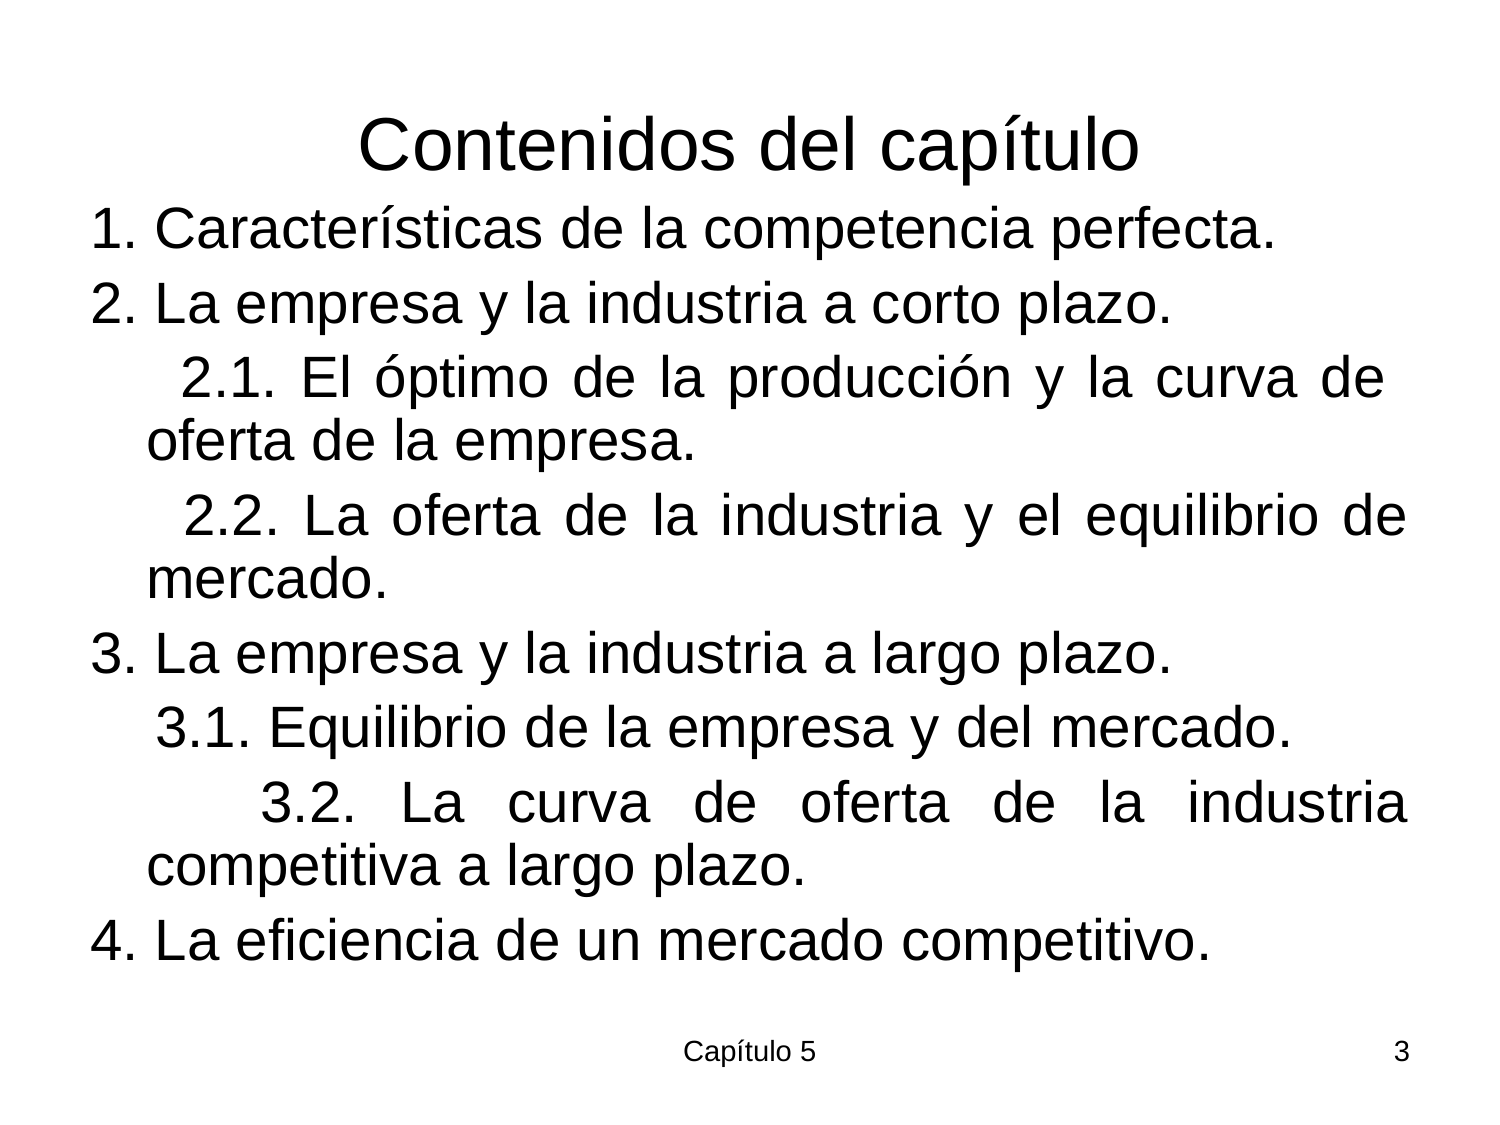

Contenidos del capítulo
1. Características de la competencia perfecta.
2. La empresa y la industria a corto plazo.
    2.1. El óptimo de la producción y la curva de  oferta de la empresa.
    2.2. La oferta de la industria y el equilibrio de mercado.
3. La empresa y la industria a largo plazo.
    3.1. Equilibrio de la empresa y del mercado.
    3.2. La curva de oferta de la industria competitiva a largo plazo.
4. La eficiencia de un mercado competitivo.

Capítulo 5
3